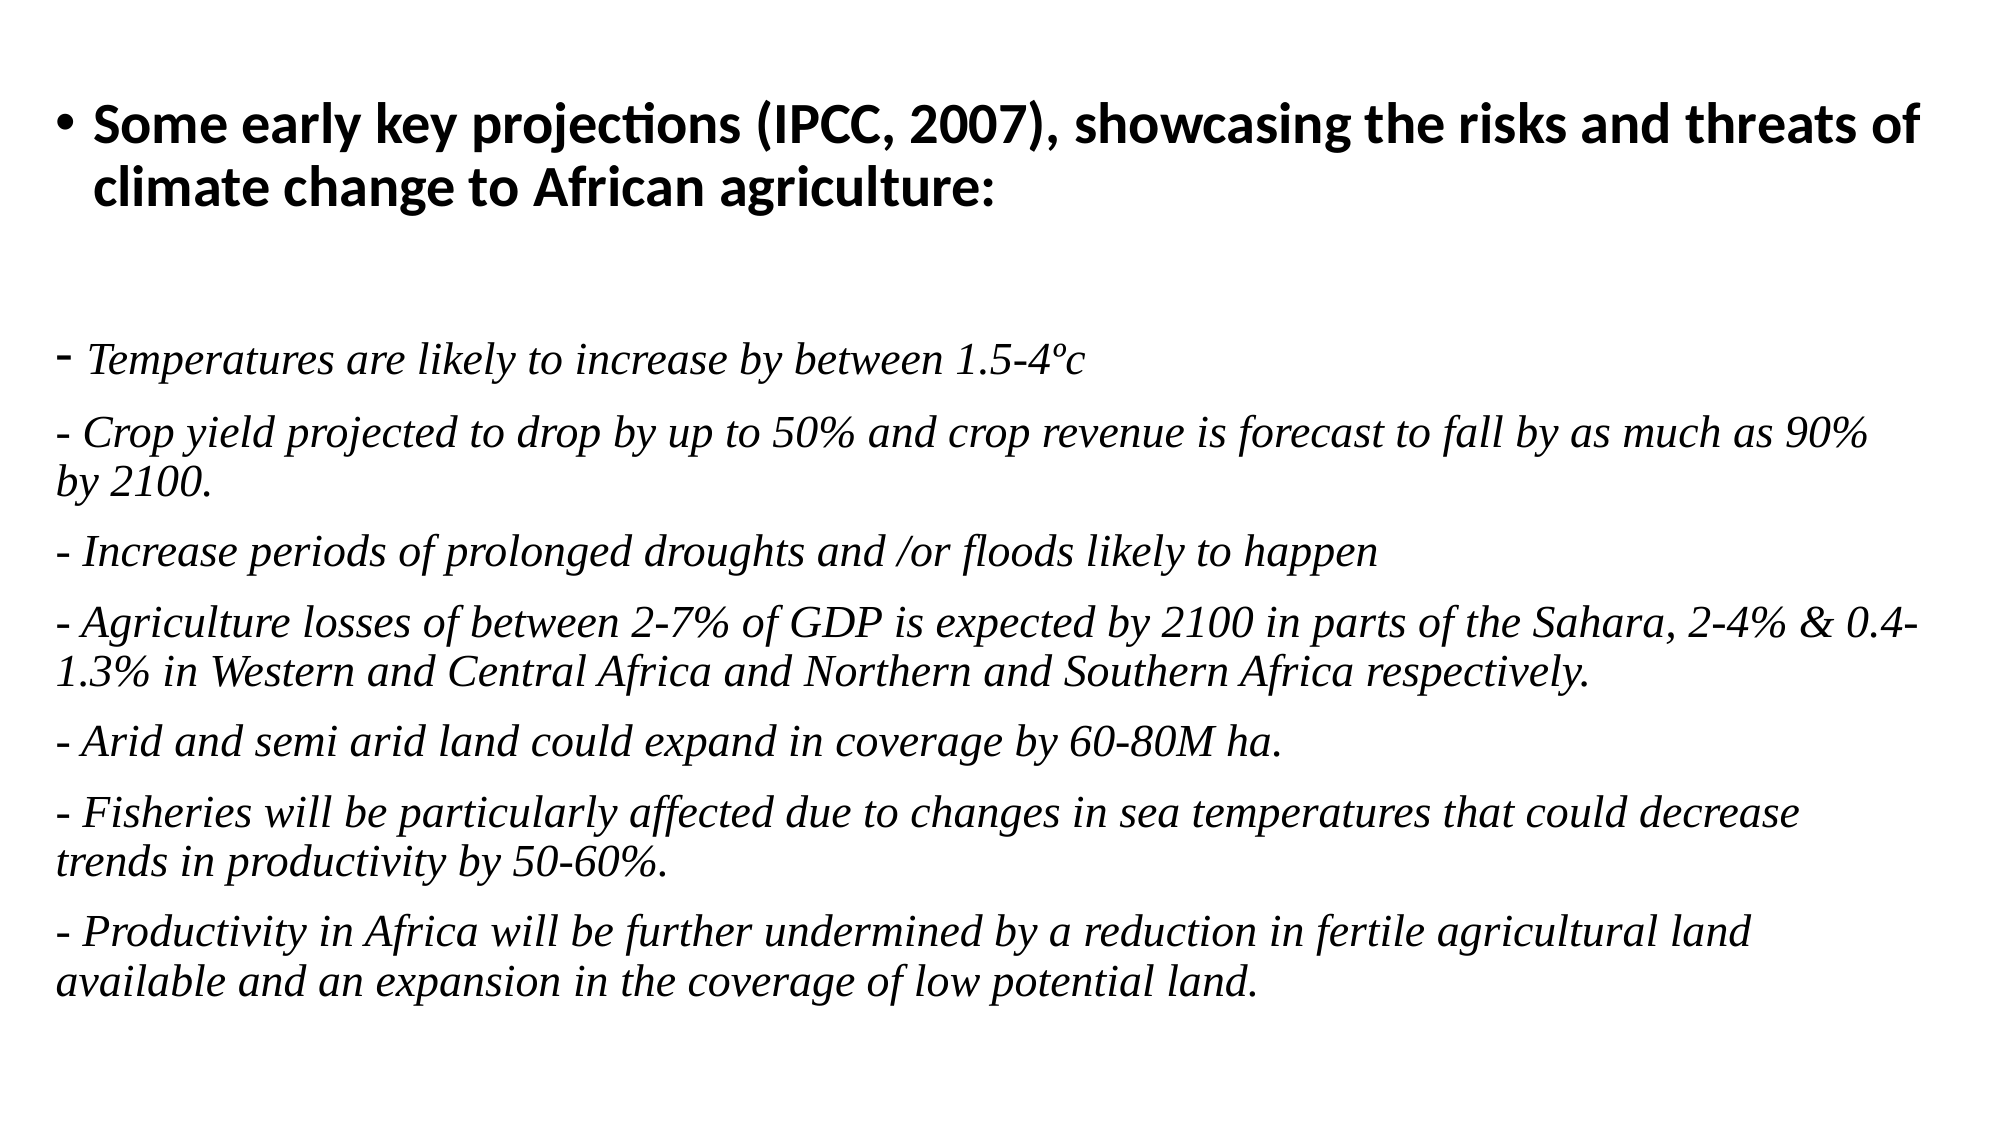

Some early key projections (IPCC, 2007), showcasing the risks and threats of climate change to African agriculture:

- Temperatures are likely to increase by between 1.5-4ºc
- Crop yield projected to drop by up to 50% and crop revenue is forecast to fall by as much as 90% by 2100.
- Increase periods of prolonged droughts and /or floods likely to happen
- Agriculture losses of between 2-7% of GDP is expected by 2100 in parts of the Sahara, 2-4% & 0.4-1.3% in Western and Central Africa and Northern and Southern Africa respectively.
- Arid and semi arid land could expand in coverage by 60-80M ha.
- Fisheries will be particularly affected due to changes in sea temperatures that could decrease trends in productivity by 50-60%.
- Productivity in Africa will be further undermined by a reduction in fertile agricultural land available and an expansion in the coverage of low potential land.